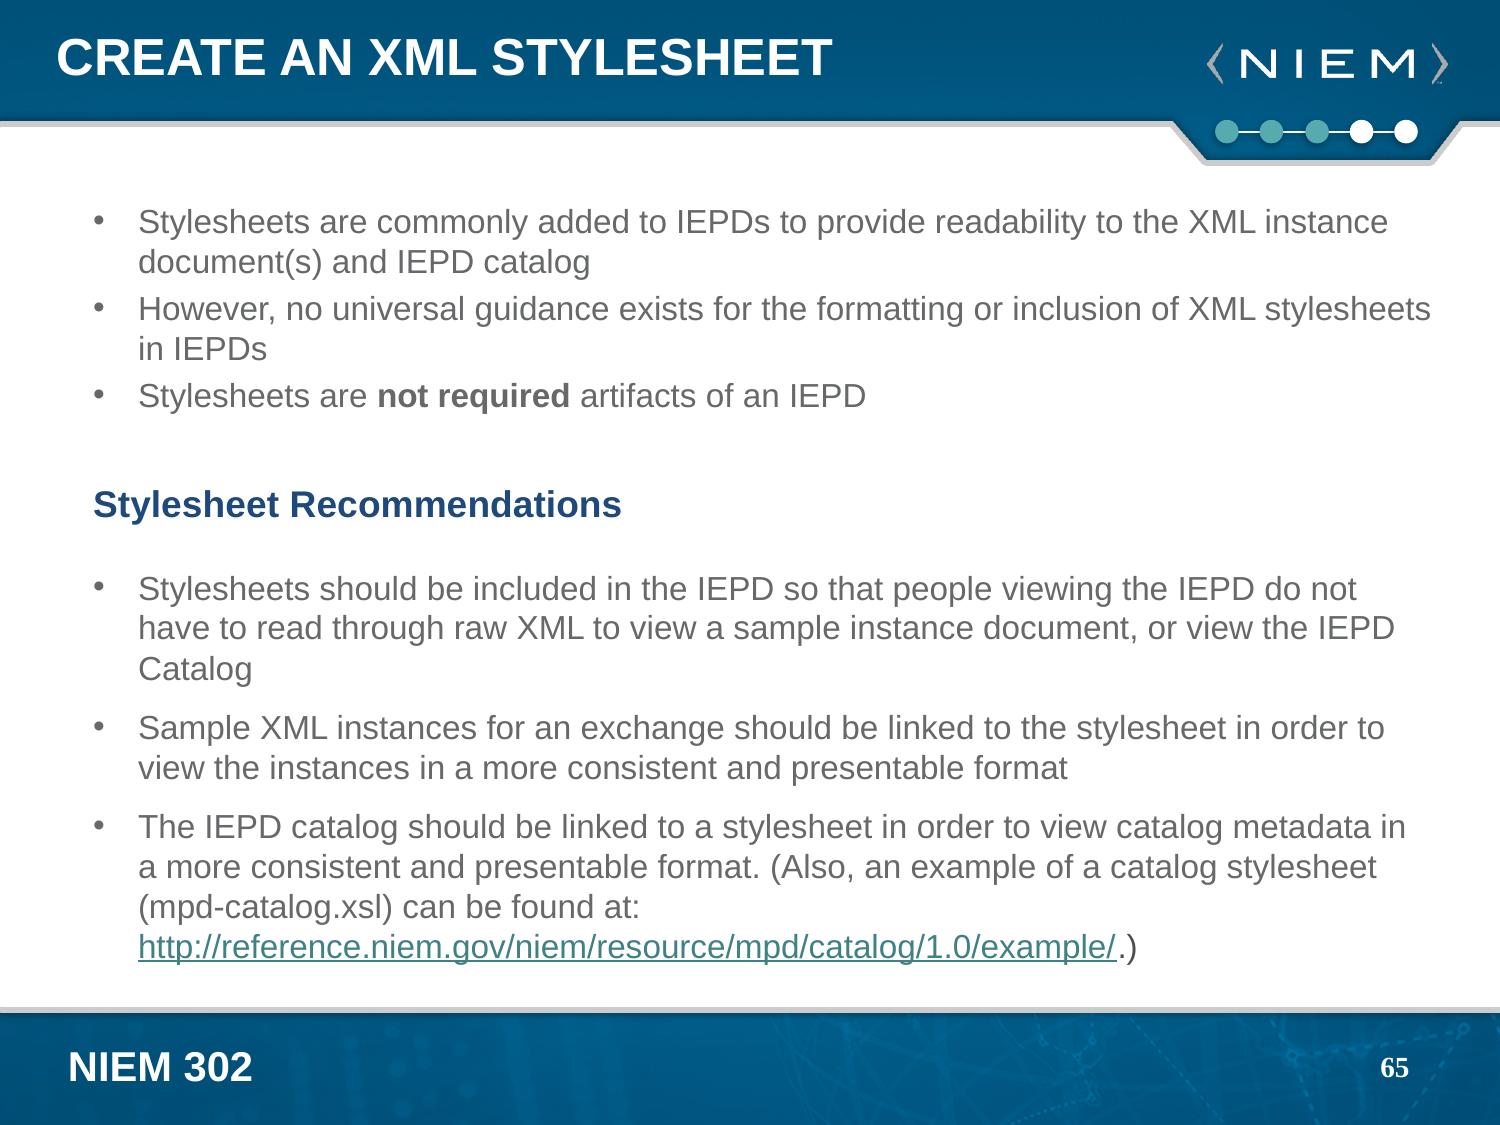

# Create an XML Stylesheet

Stylesheets are commonly added to IEPDs to provide readability to the XML instance document(s) and IEPD catalog
However, no universal guidance exists for the formatting or inclusion of XML stylesheets in IEPDs
Stylesheets are not required artifacts of an IEPD

Stylesheet Recommendations
Stylesheets should be included in the IEPD so that people viewing the IEPD do not have to read through raw XML to view a sample instance document, or view the IEPD Catalog
Sample XML instances for an exchange should be linked to the stylesheet in order to view the instances in a more consistent and presentable format
The IEPD catalog should be linked to a stylesheet in order to view catalog metadata in a more consistent and presentable format. (Also, an example of a catalog stylesheet (mpd-catalog.xsl) can be found at: http://reference.niem.gov/niem/resource/mpd/catalog/1.0/example/.)
65